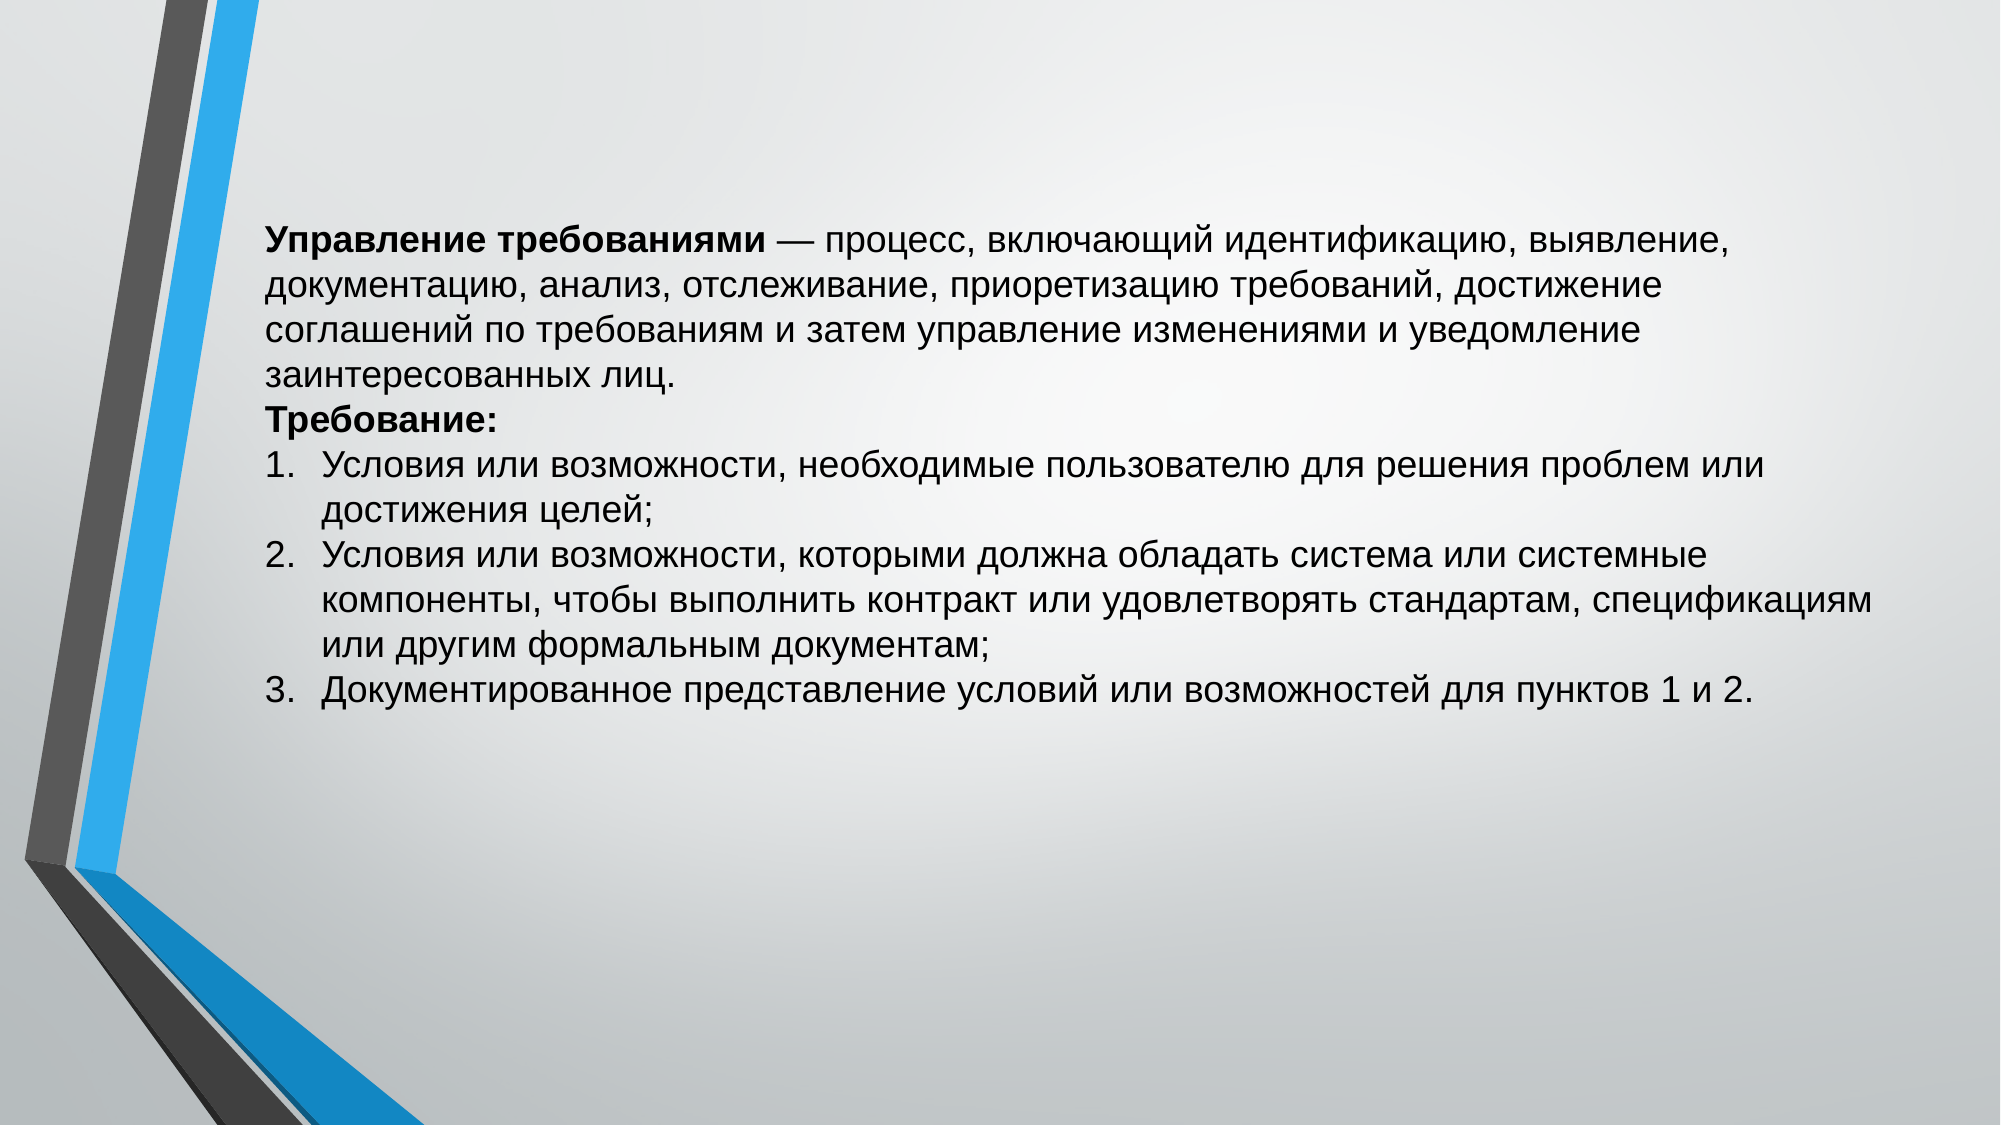

Управление требованиями — процесс, включающий идентификацию, выявление, документацию, анализ, отслеживание, приоретизацию требований, достижение соглашений по требованиям и затем управление изменениями и уведомление заинтересованных лиц.
Требование:
Условия или возможности, необходимые пользователю для решения проблем или достижения целей;
Условия или возможности, которыми должна обладать система или системные компоненты, чтобы выполнить контракт или удовлетворять стандартам, спецификациям или другим формальным документам;
Документированное представление условий или возможностей для пунктов 1 и 2.